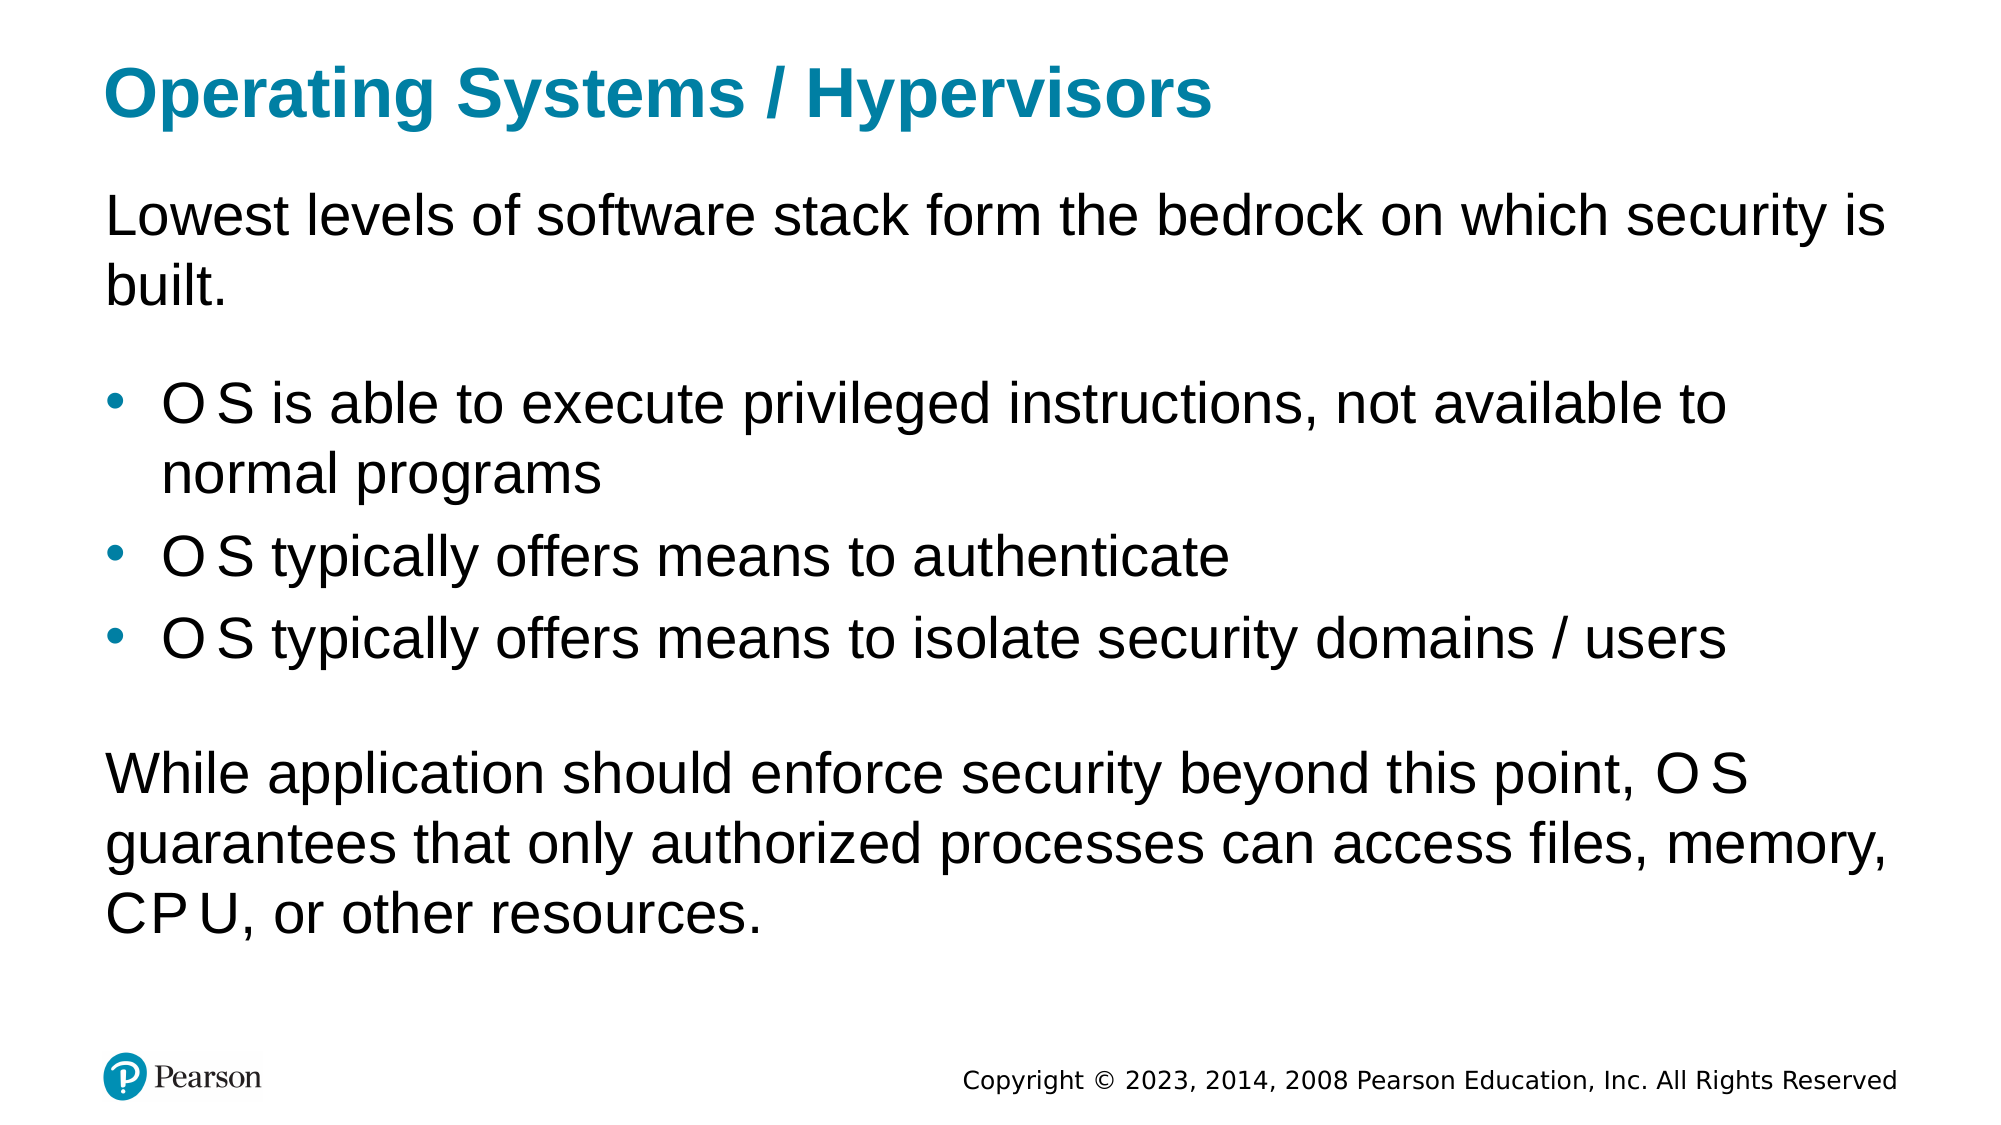

# Operating Systems / Hypervisors
Lowest levels of software stack form the bedrock on which security is built.
O S is able to execute privileged instructions, not available to normal programs
O S typically offers means to authenticate
O S typically offers means to isolate security domains / users
While application should enforce security beyond this point, O S guarantees that only authorized processes can access files, memory, C P U, or other resources.